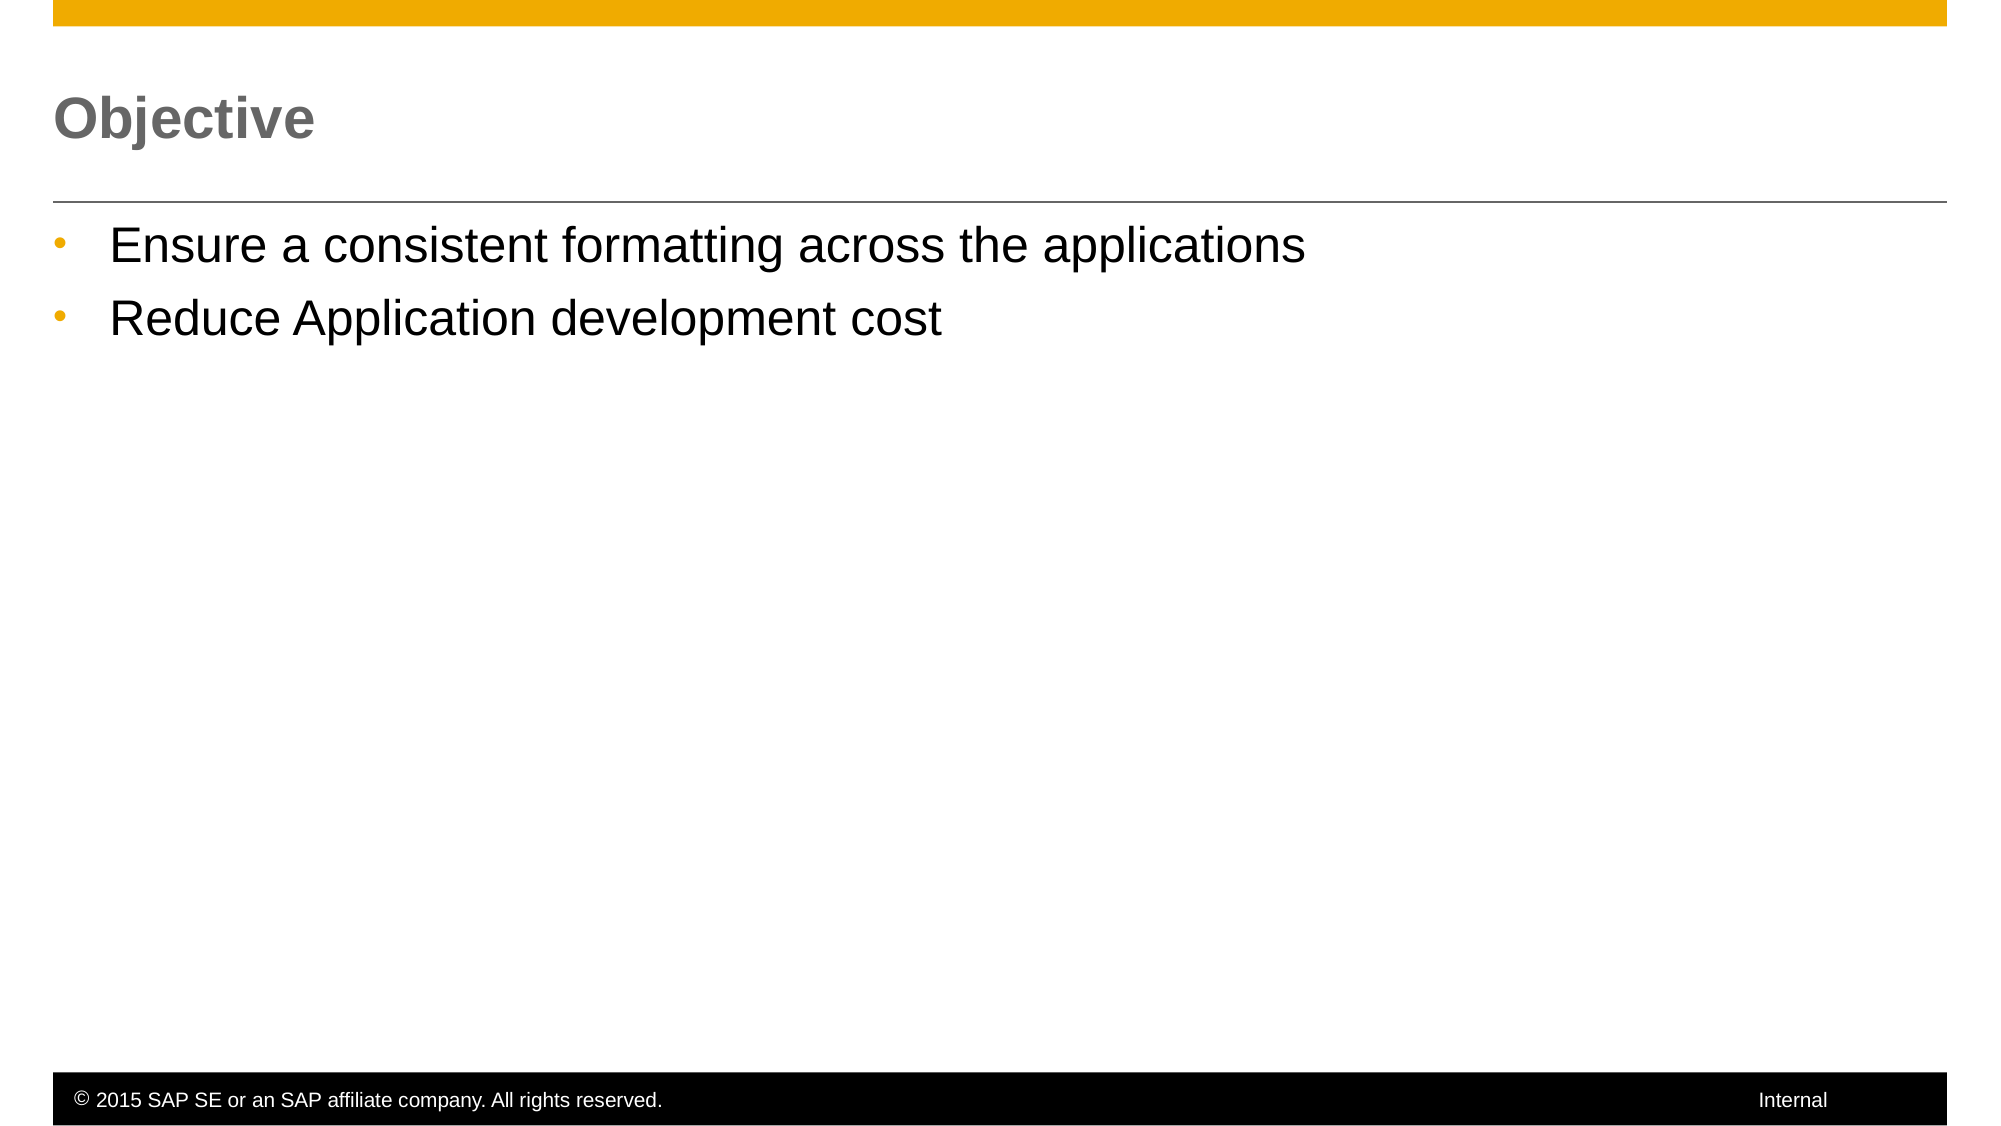

# Objective
Ensure a consistent formatting across the applications
Reduce Application development cost